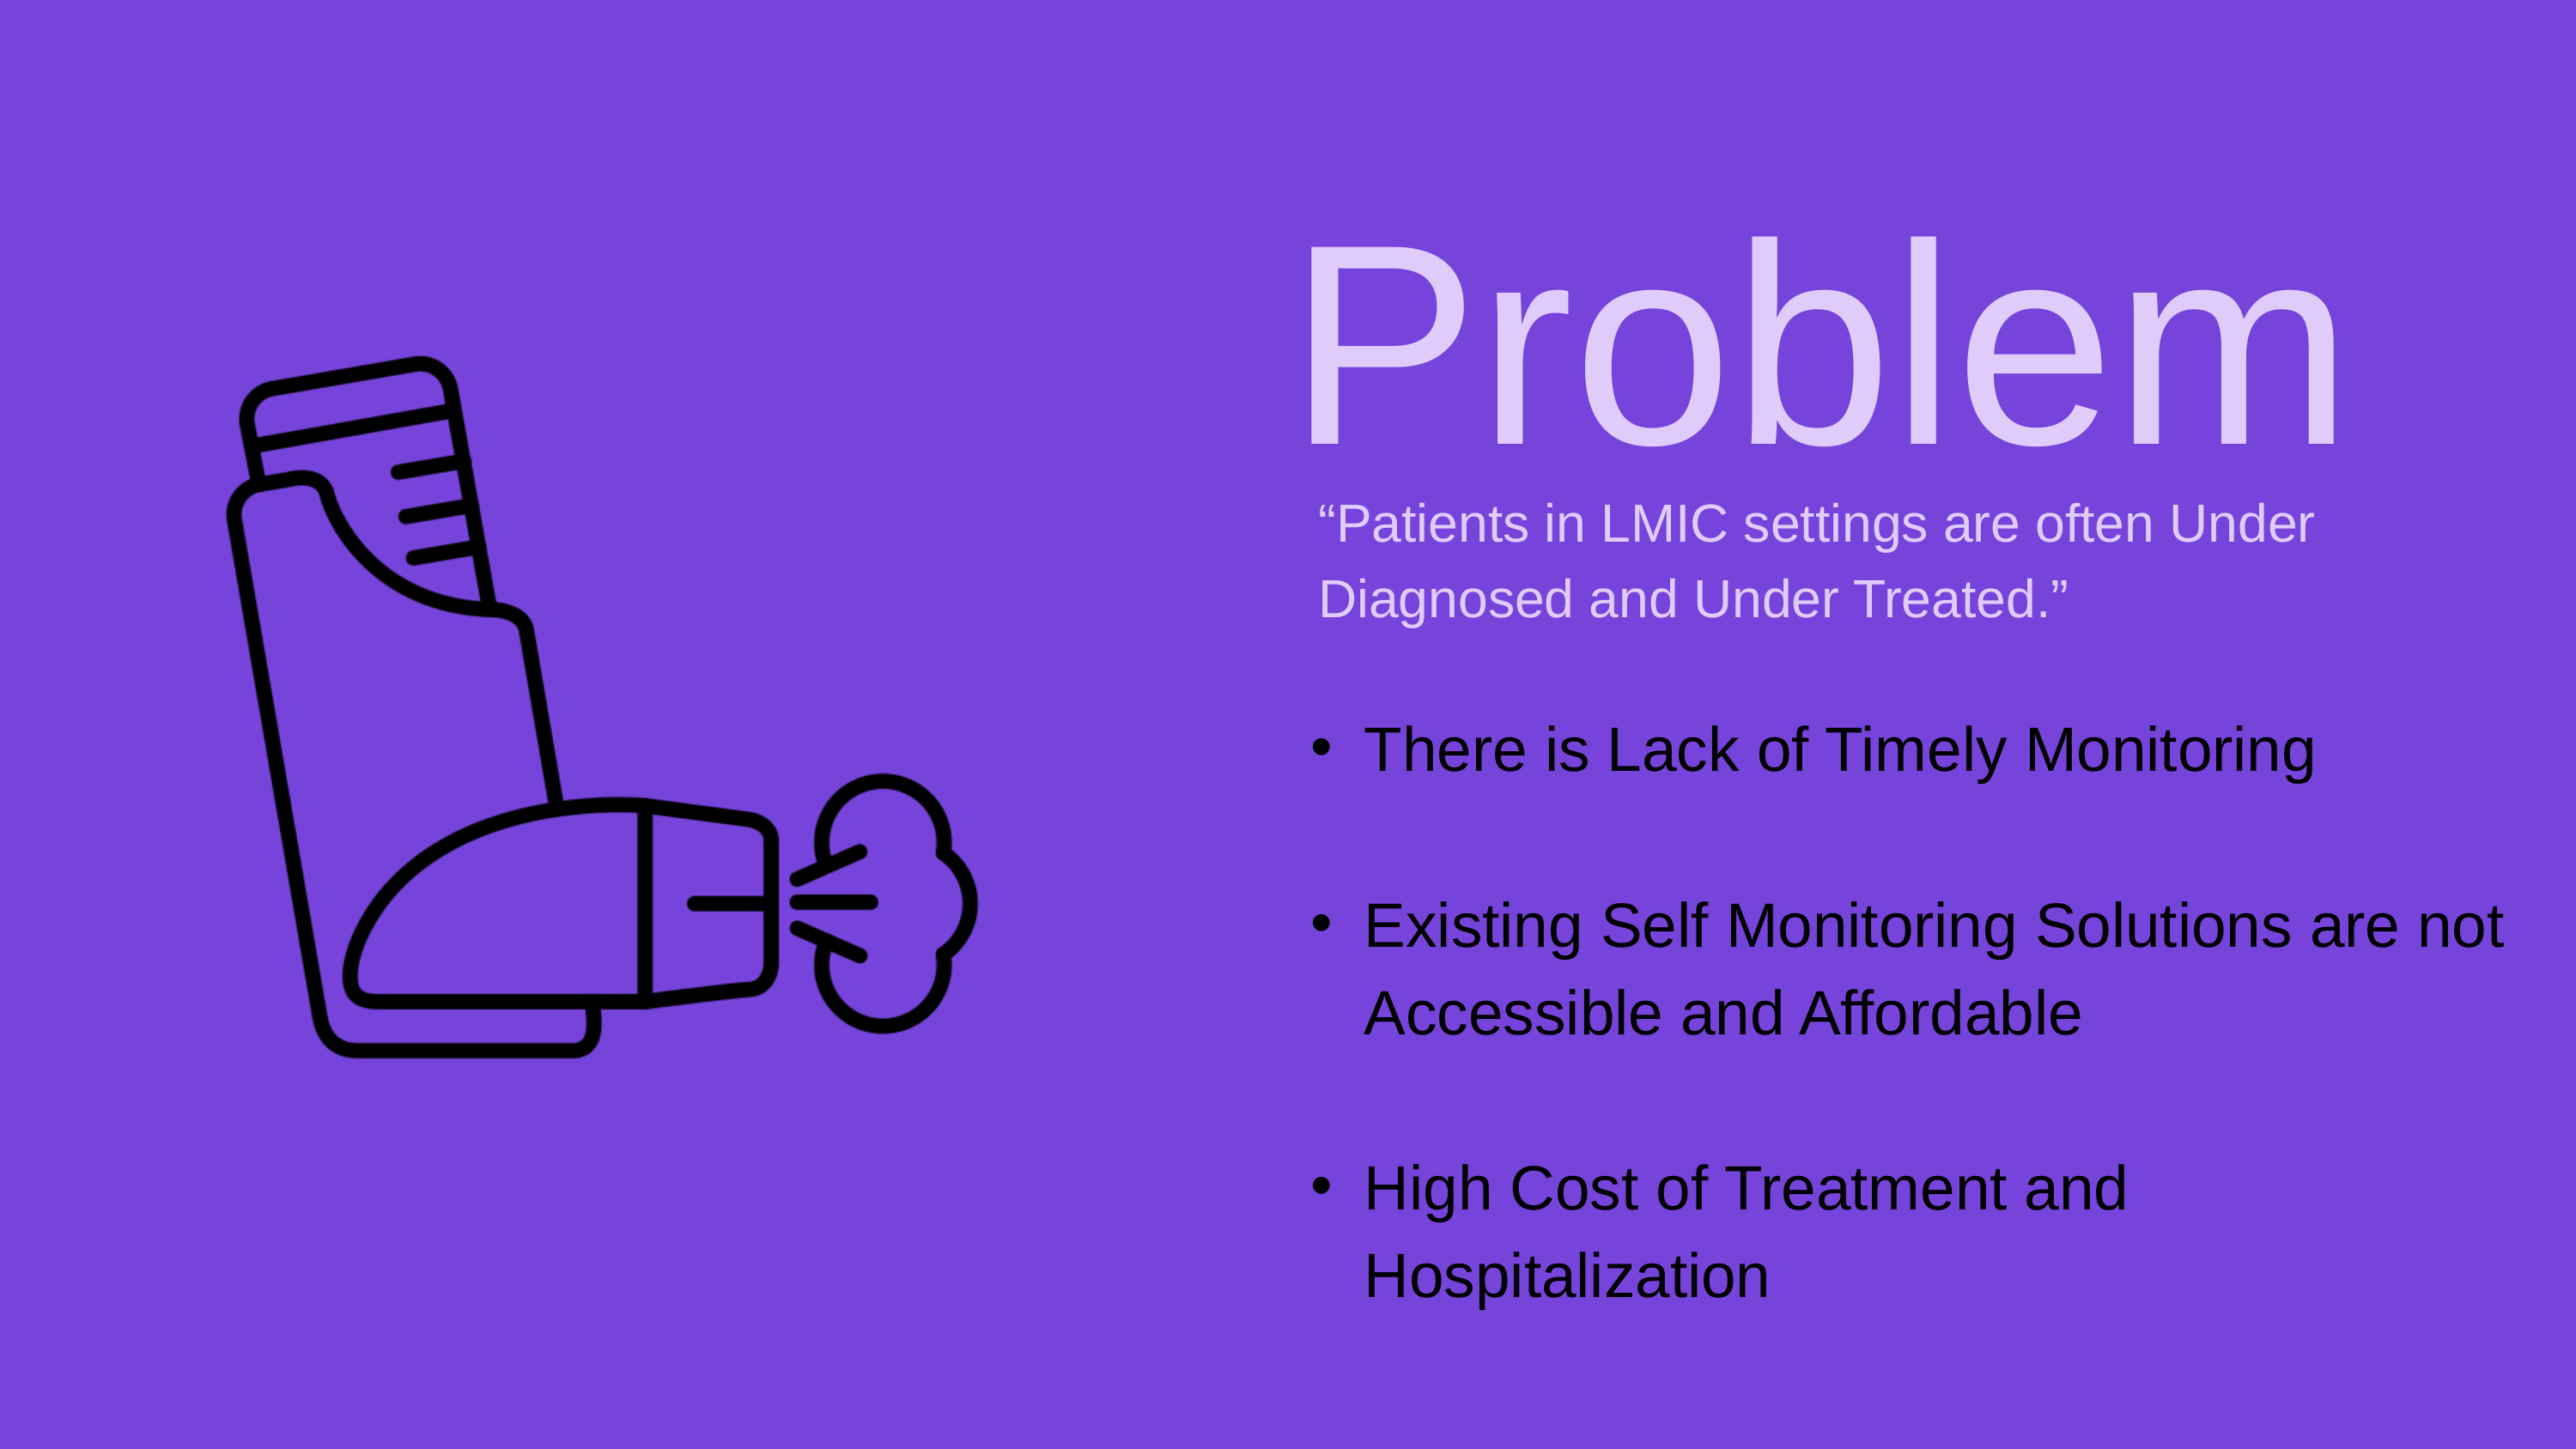

Problem

“Patients in LMIC settings are often Under Diagnosed and Under Treated.”
There is Lack of Timely Monitoring

Existing Self Monitoring Solutions are not Accessible and Affordable

High Cost of Treatment and Hospitalization